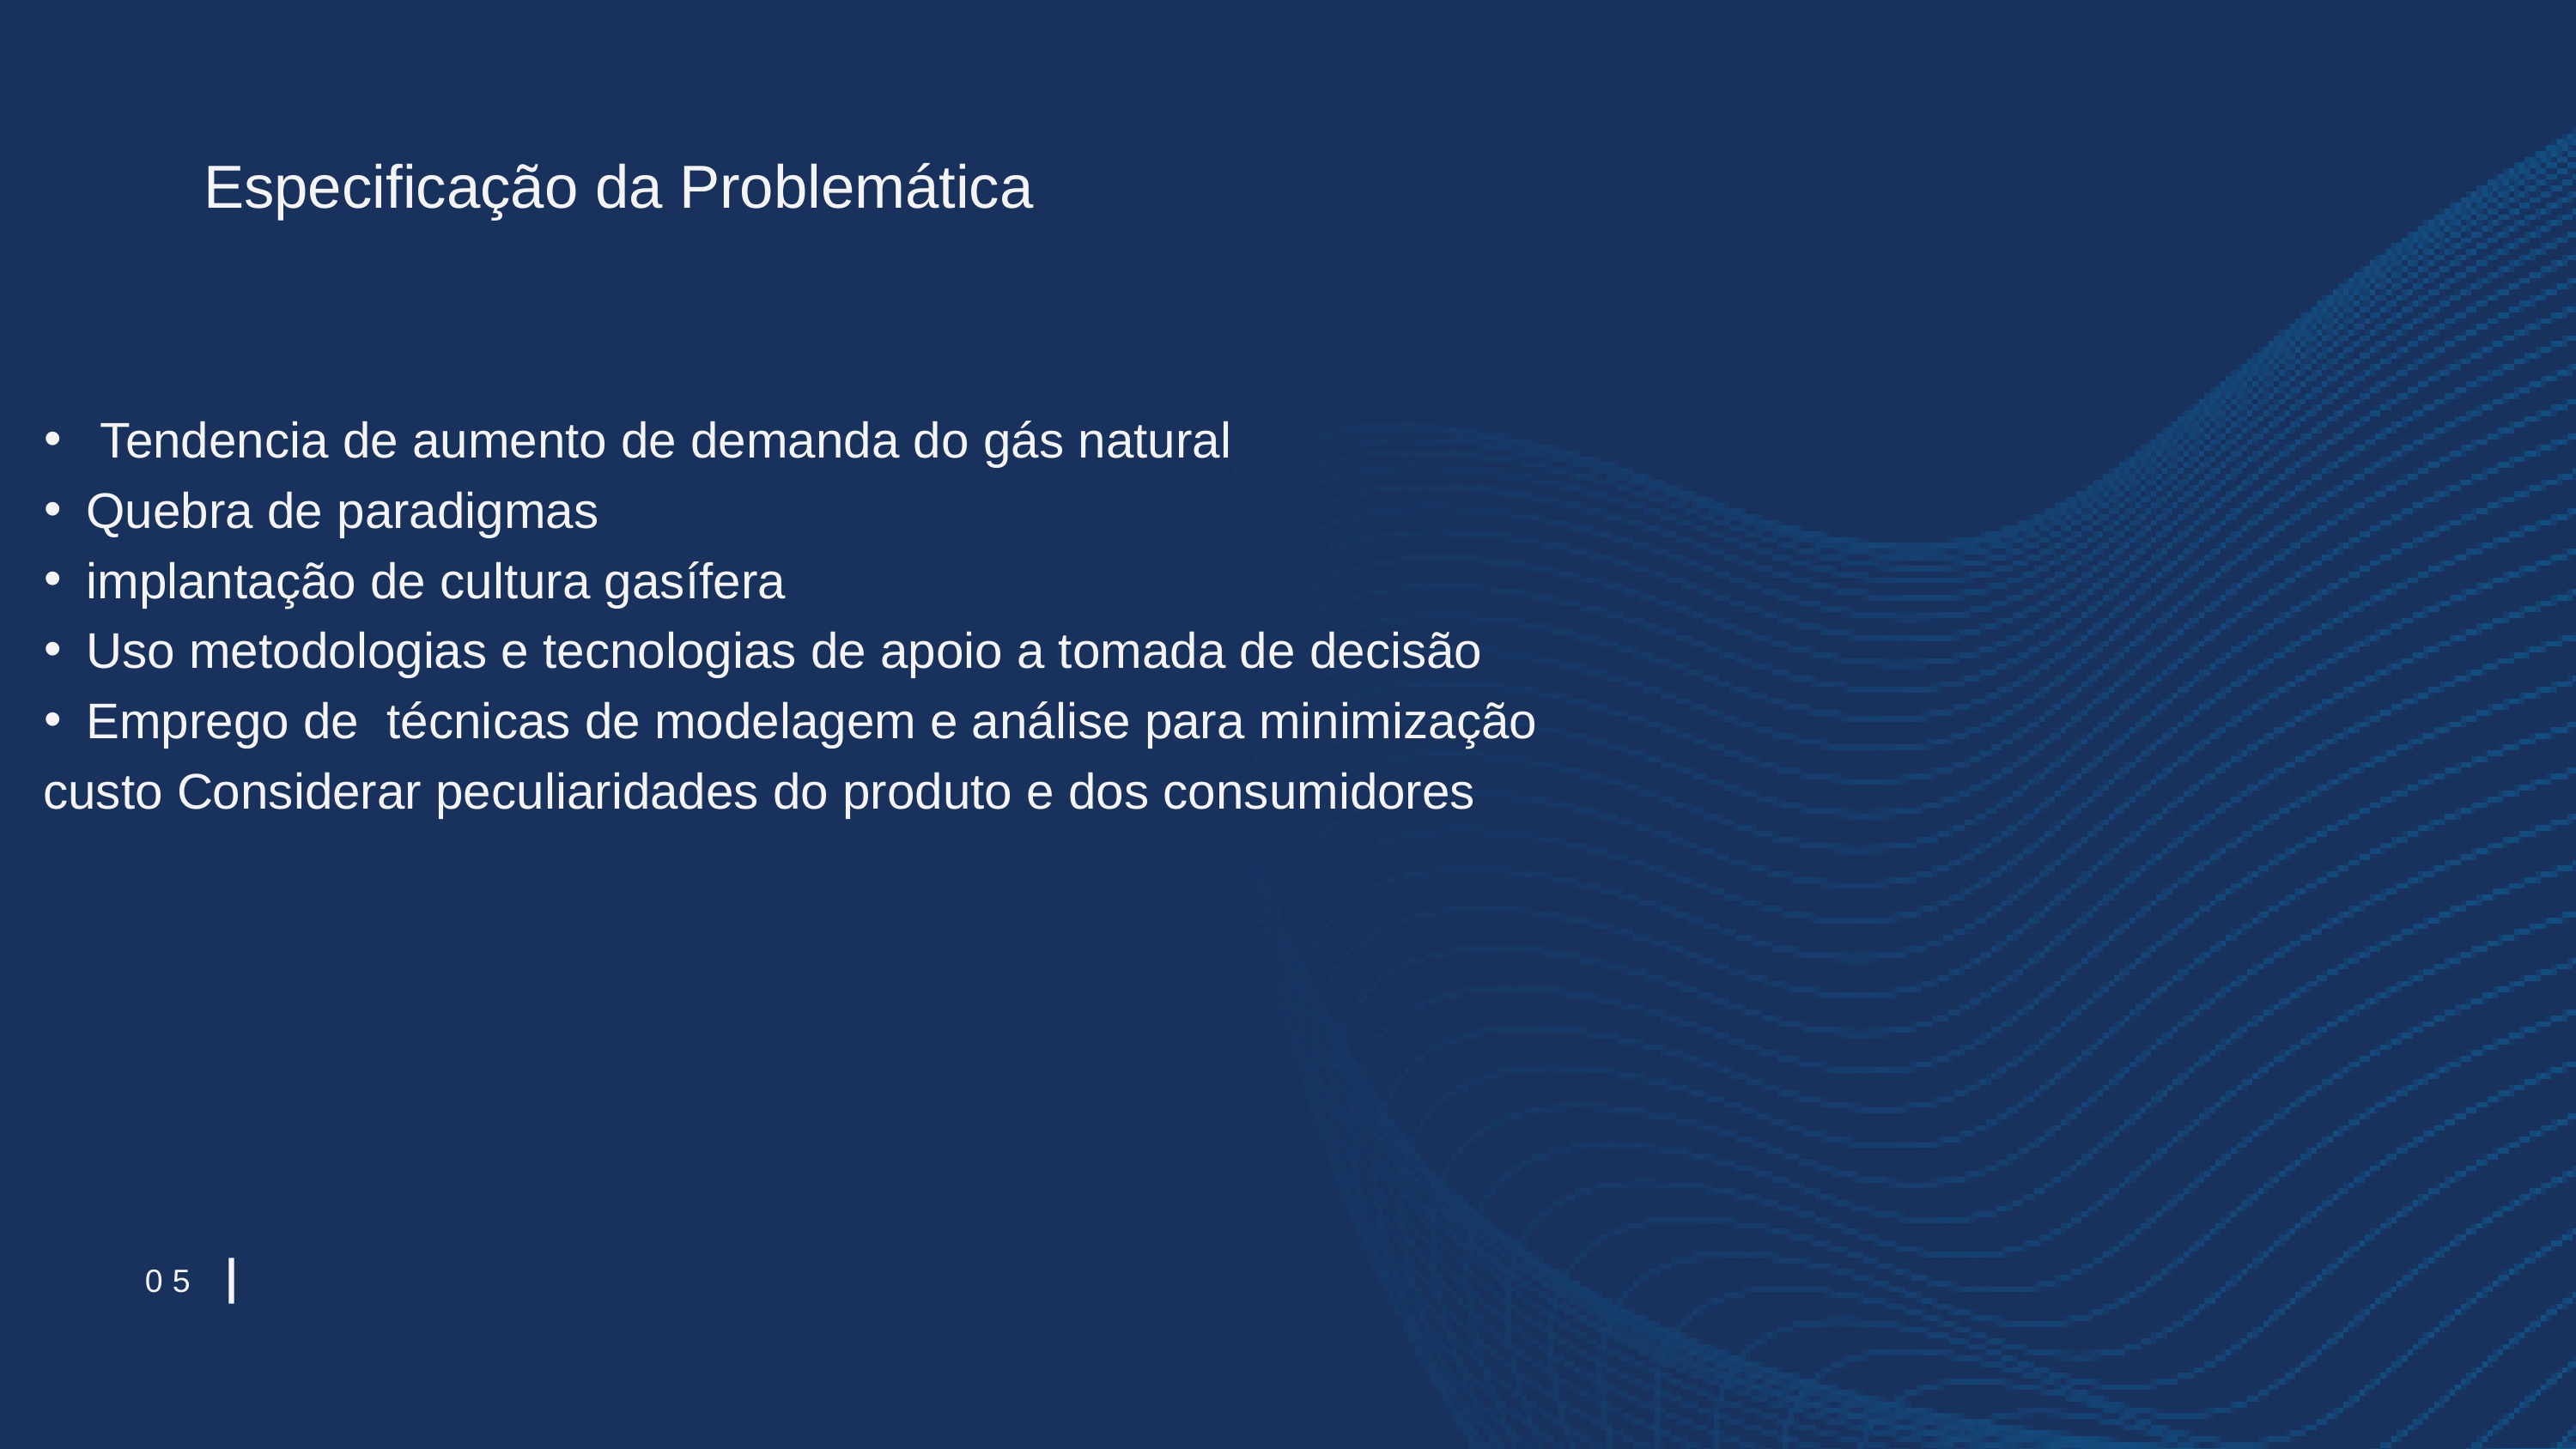

Especificação da Problemática

 Tendencia de aumento de demanda do gás natural
Quebra de paradigmas
implantação de cultura gasífera
Uso metodologias e tecnologias de apoio a tomada de decisão
Emprego de  técnicas de modelagem e análise para minimização
   custo Considerar peculiaridades do produto e dos consumidores

05